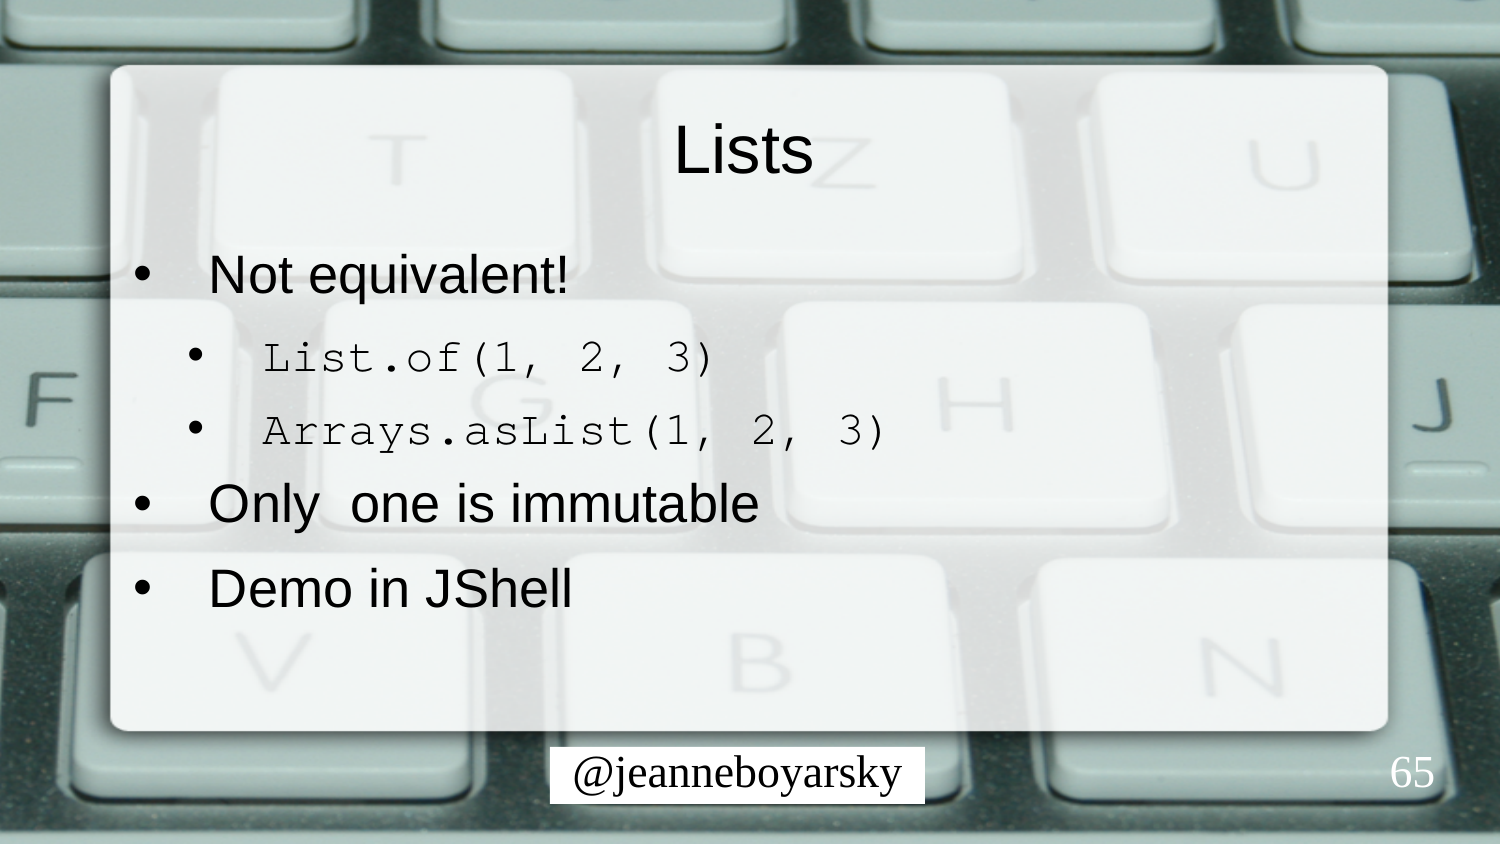

# Lists
Not equivalent!
List.of(1, 2, 3)
Arrays.asList(1, 2, 3)
Only  one is immutable
Demo in JShell

65